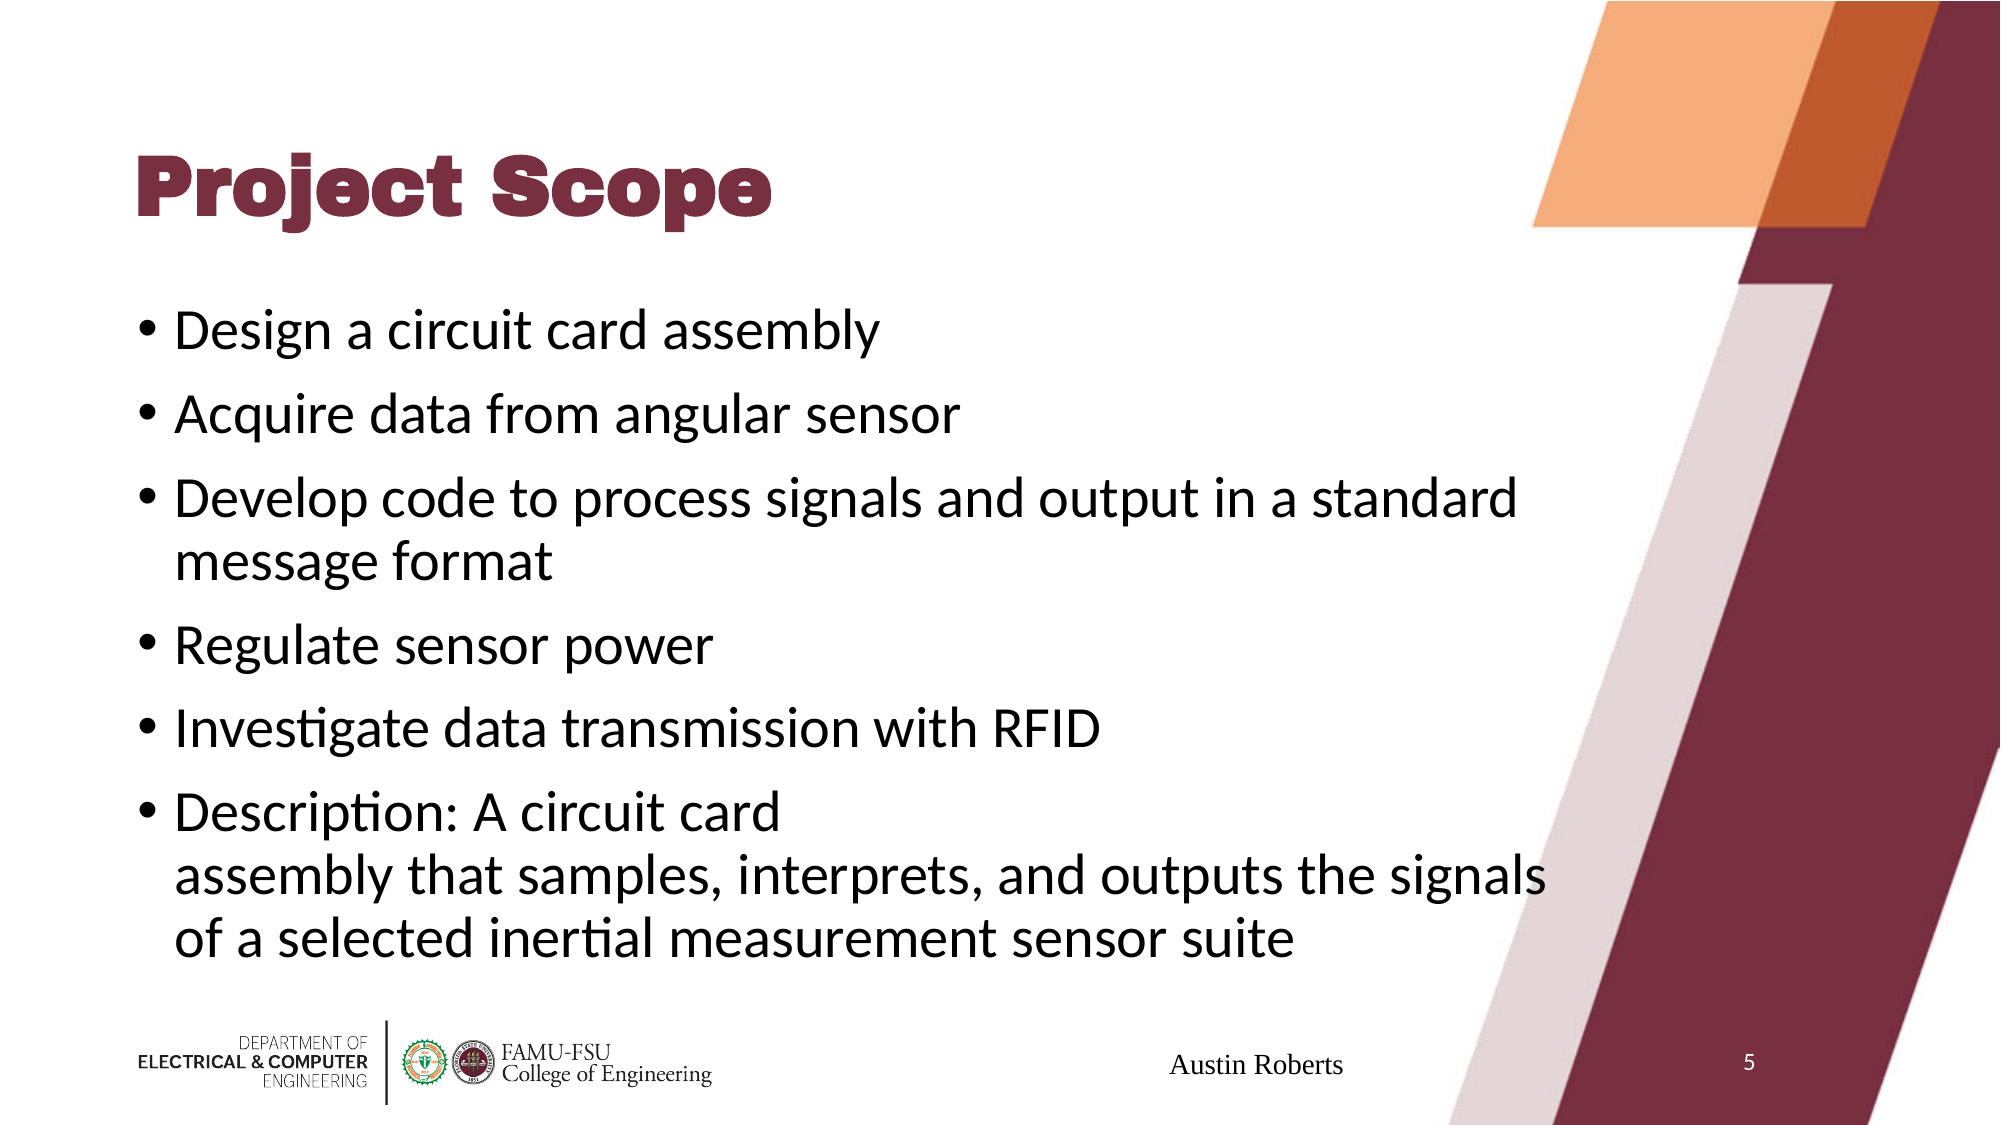

# Project Scope
Design a circuit card assembly
Acquire data from angular sensor
Develop code to process signals and output in a standard message format
Regulate sensor power
Investigate data transmission with RFID
Description: A circuit card assembly that samples, interprets, and outputs the signals of a selected inertial measurement sensor suite

5
Austin Roberts